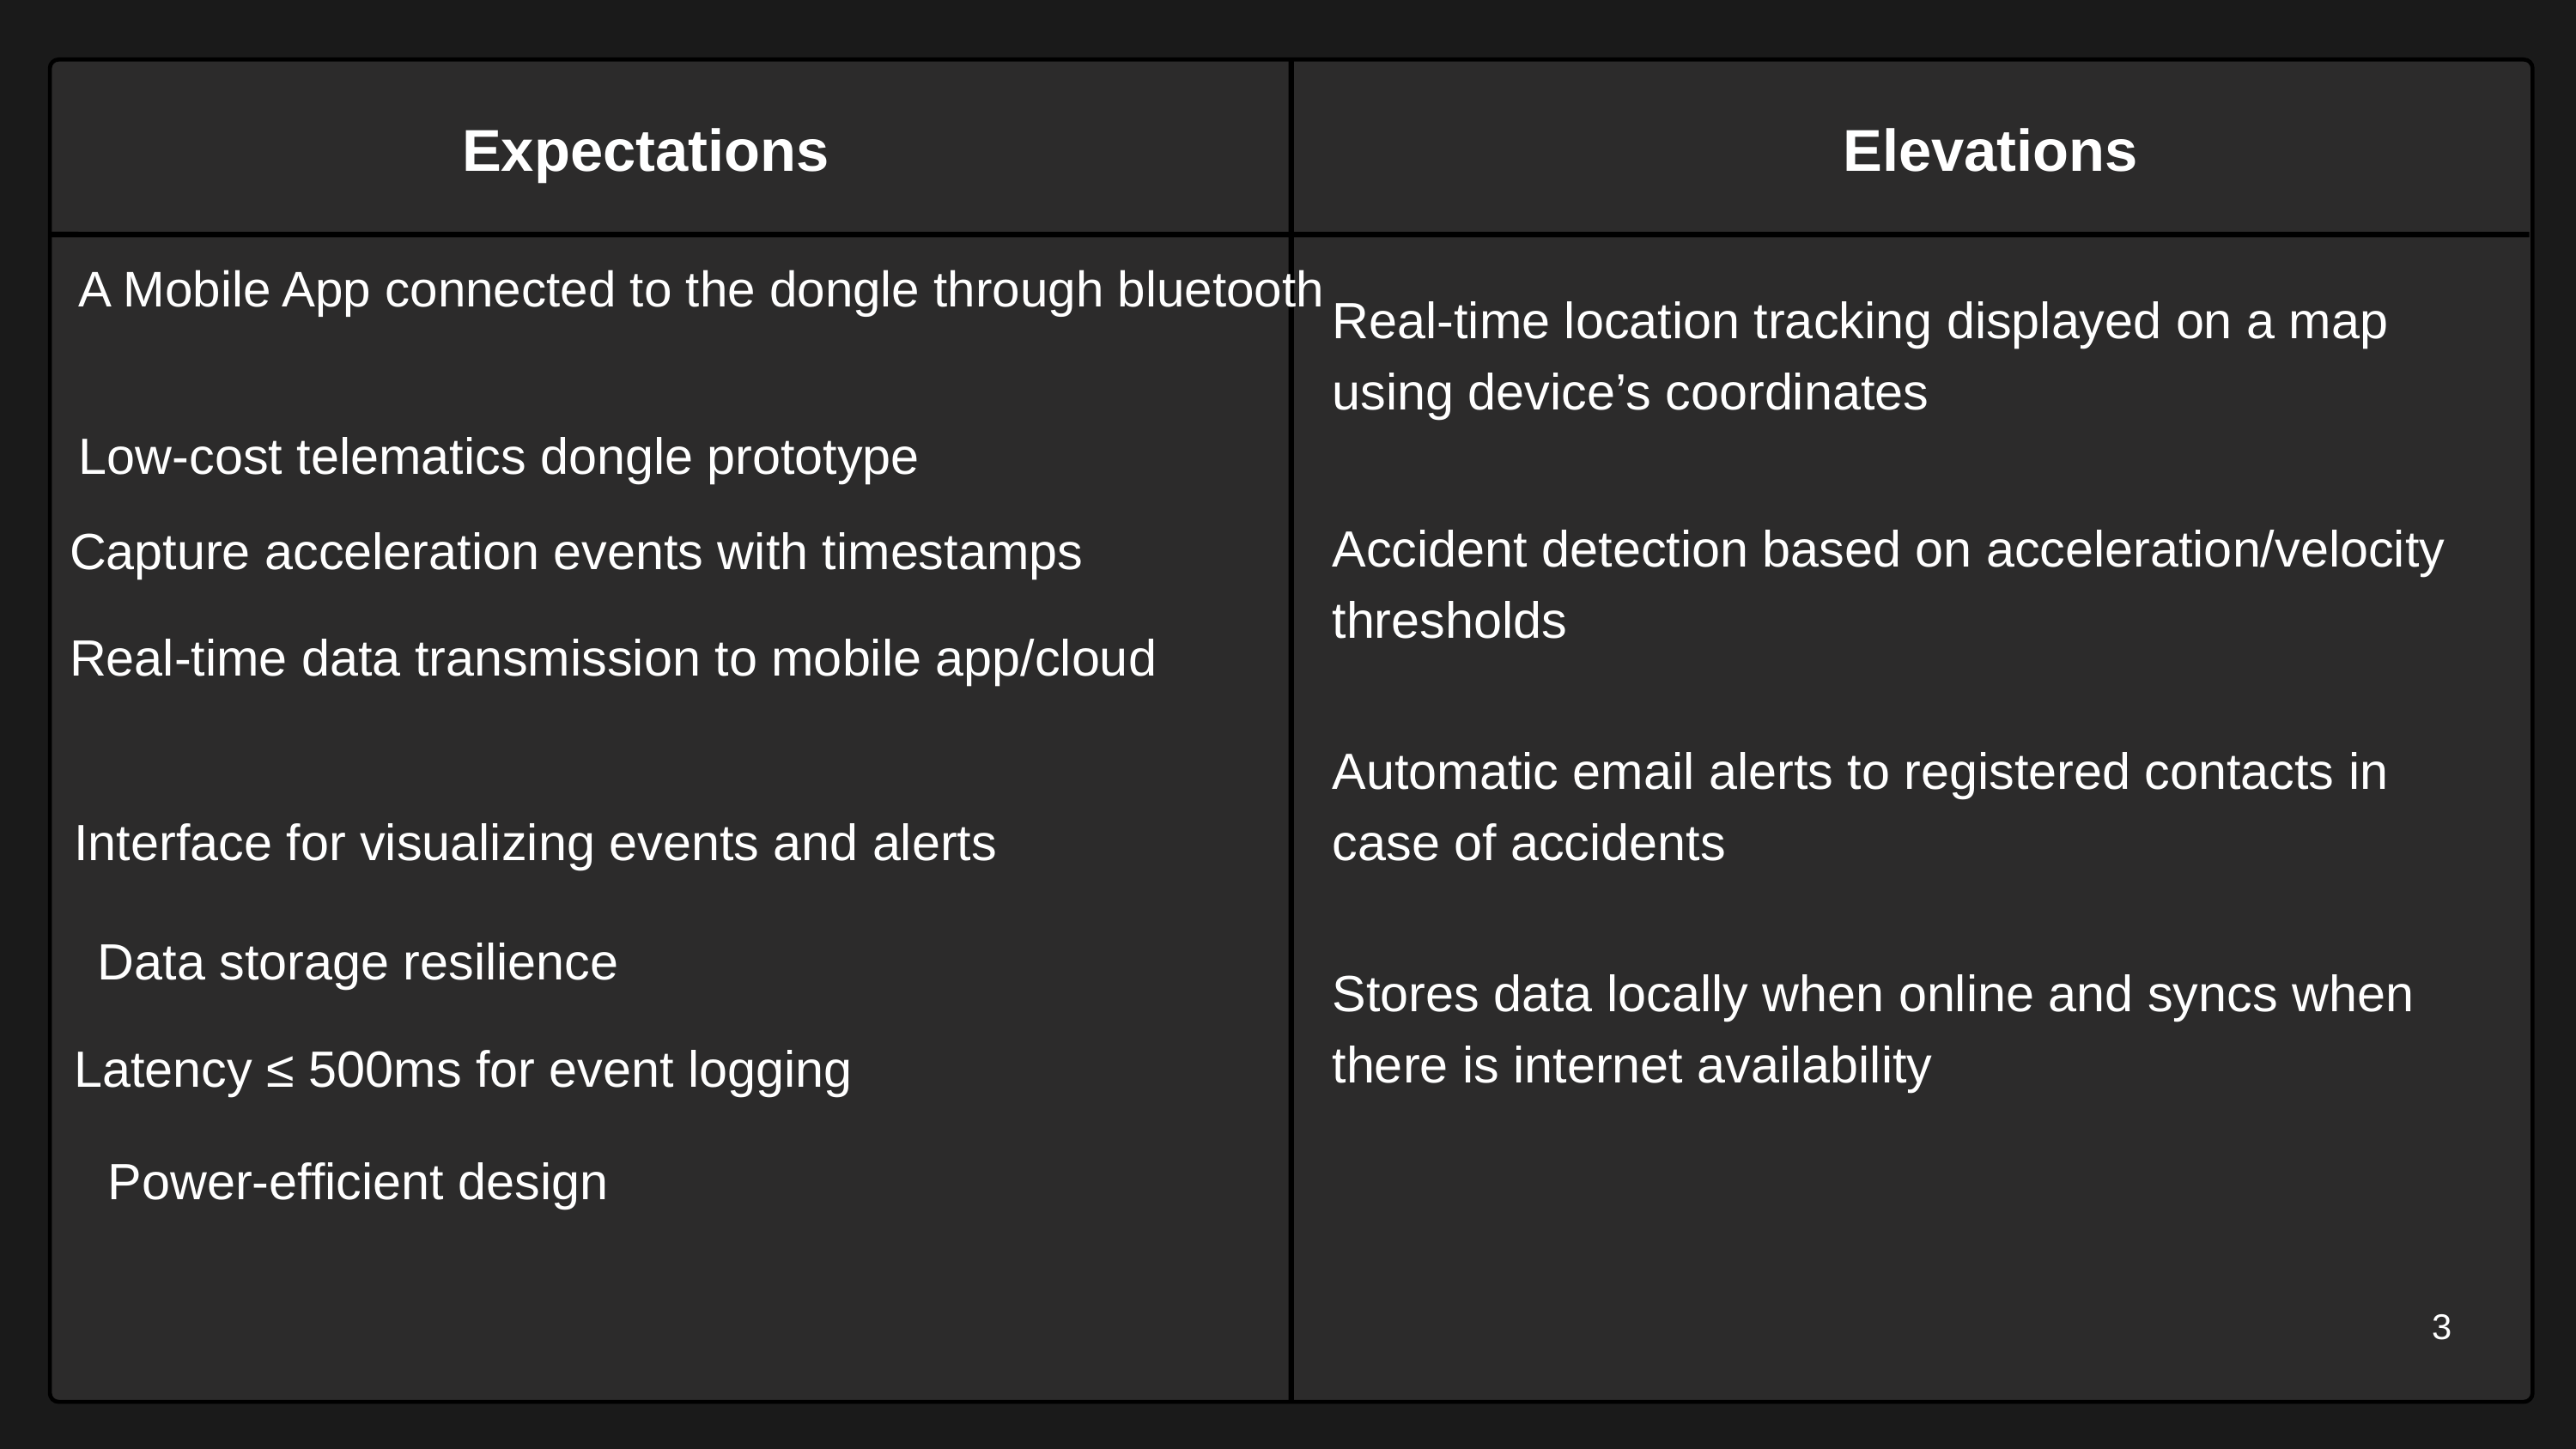

Expectations
Elevations

A Mobile App connected to the dongle through bluetooth
Real-time location tracking displayed on a map using device’s coordinates
Low-cost telematics dongle prototype
Accident detection based on acceleration/velocity thresholds
Capture acceleration events with timestamps
Real-time data transmission to mobile app/cloud
Automatic email alerts to registered contacts in case of accidents
Interface for visualizing events and alerts
Data storage resilience
Stores data locally when online and syncs when there is internet availability
Latency ≤ 500ms for event logging
Power-efficient design
3